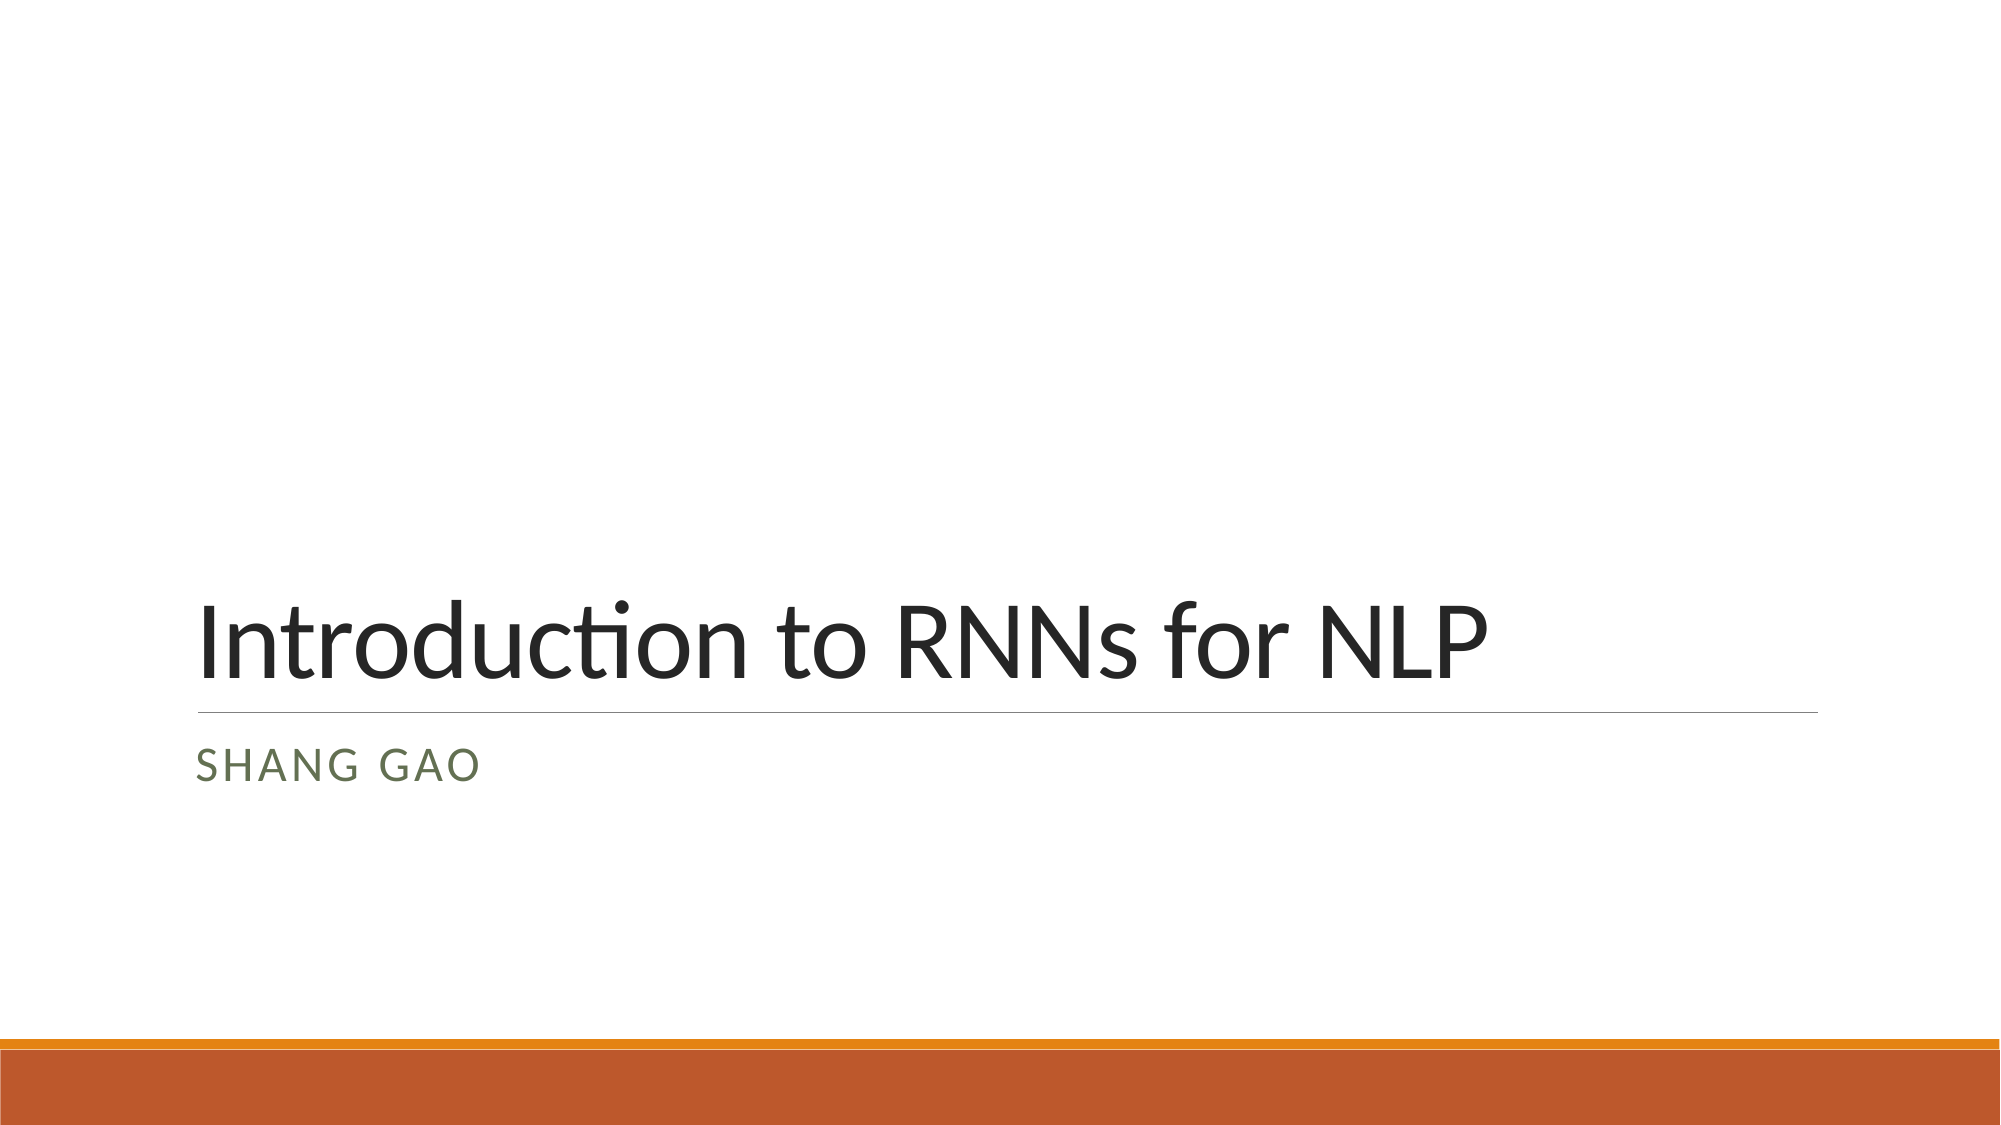

# Introduction to RNNs for NLP
Shang Gao